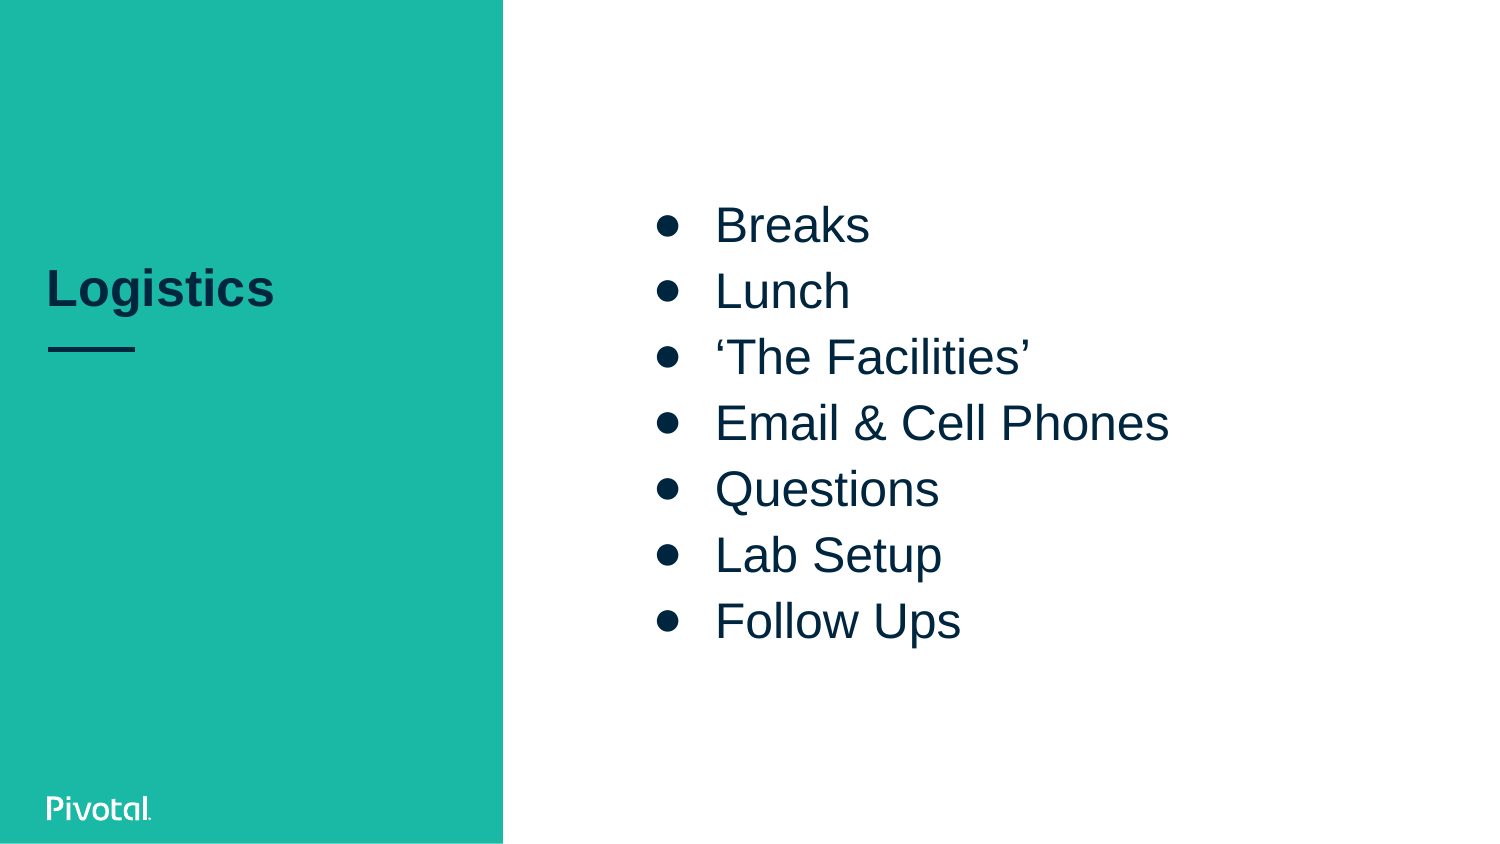

# Logistics
Breaks
Lunch
‘The Facilities’
Email & Cell Phones
Questions
Lab Setup
Follow Ups